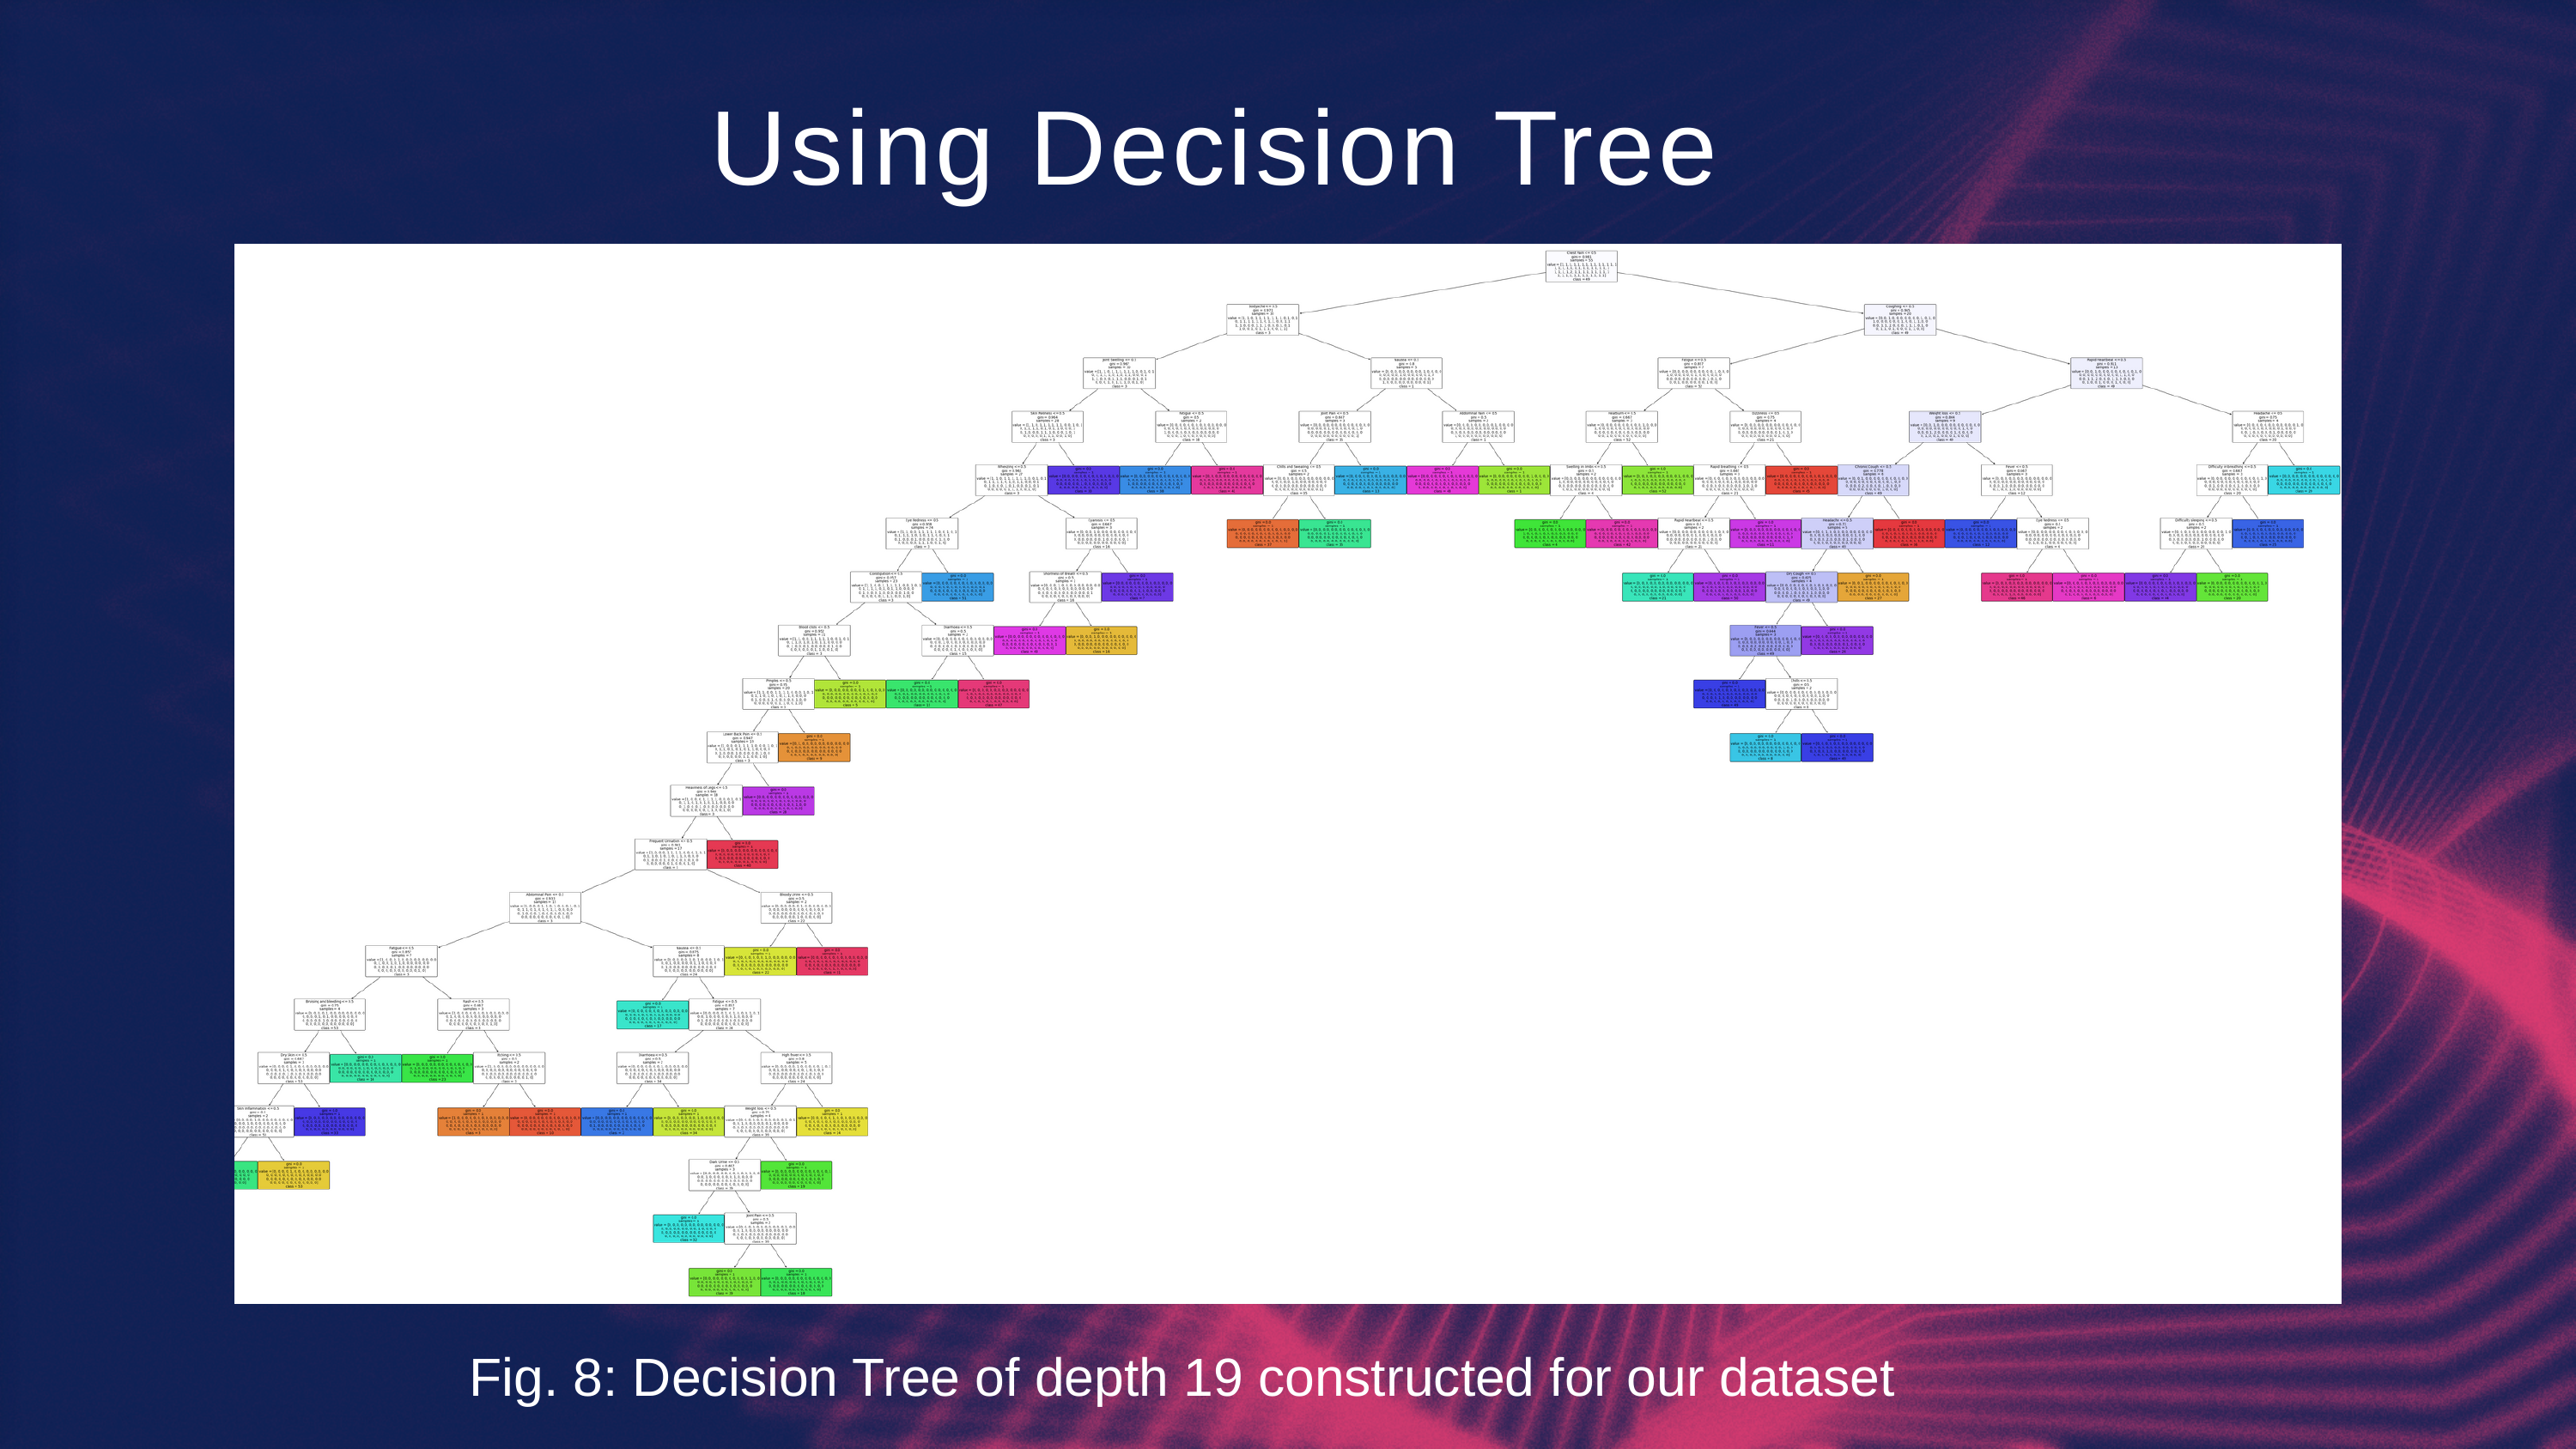

Using Decision Tree

Fig. 8: Decision Tree of depth 19 constructed for our dataset